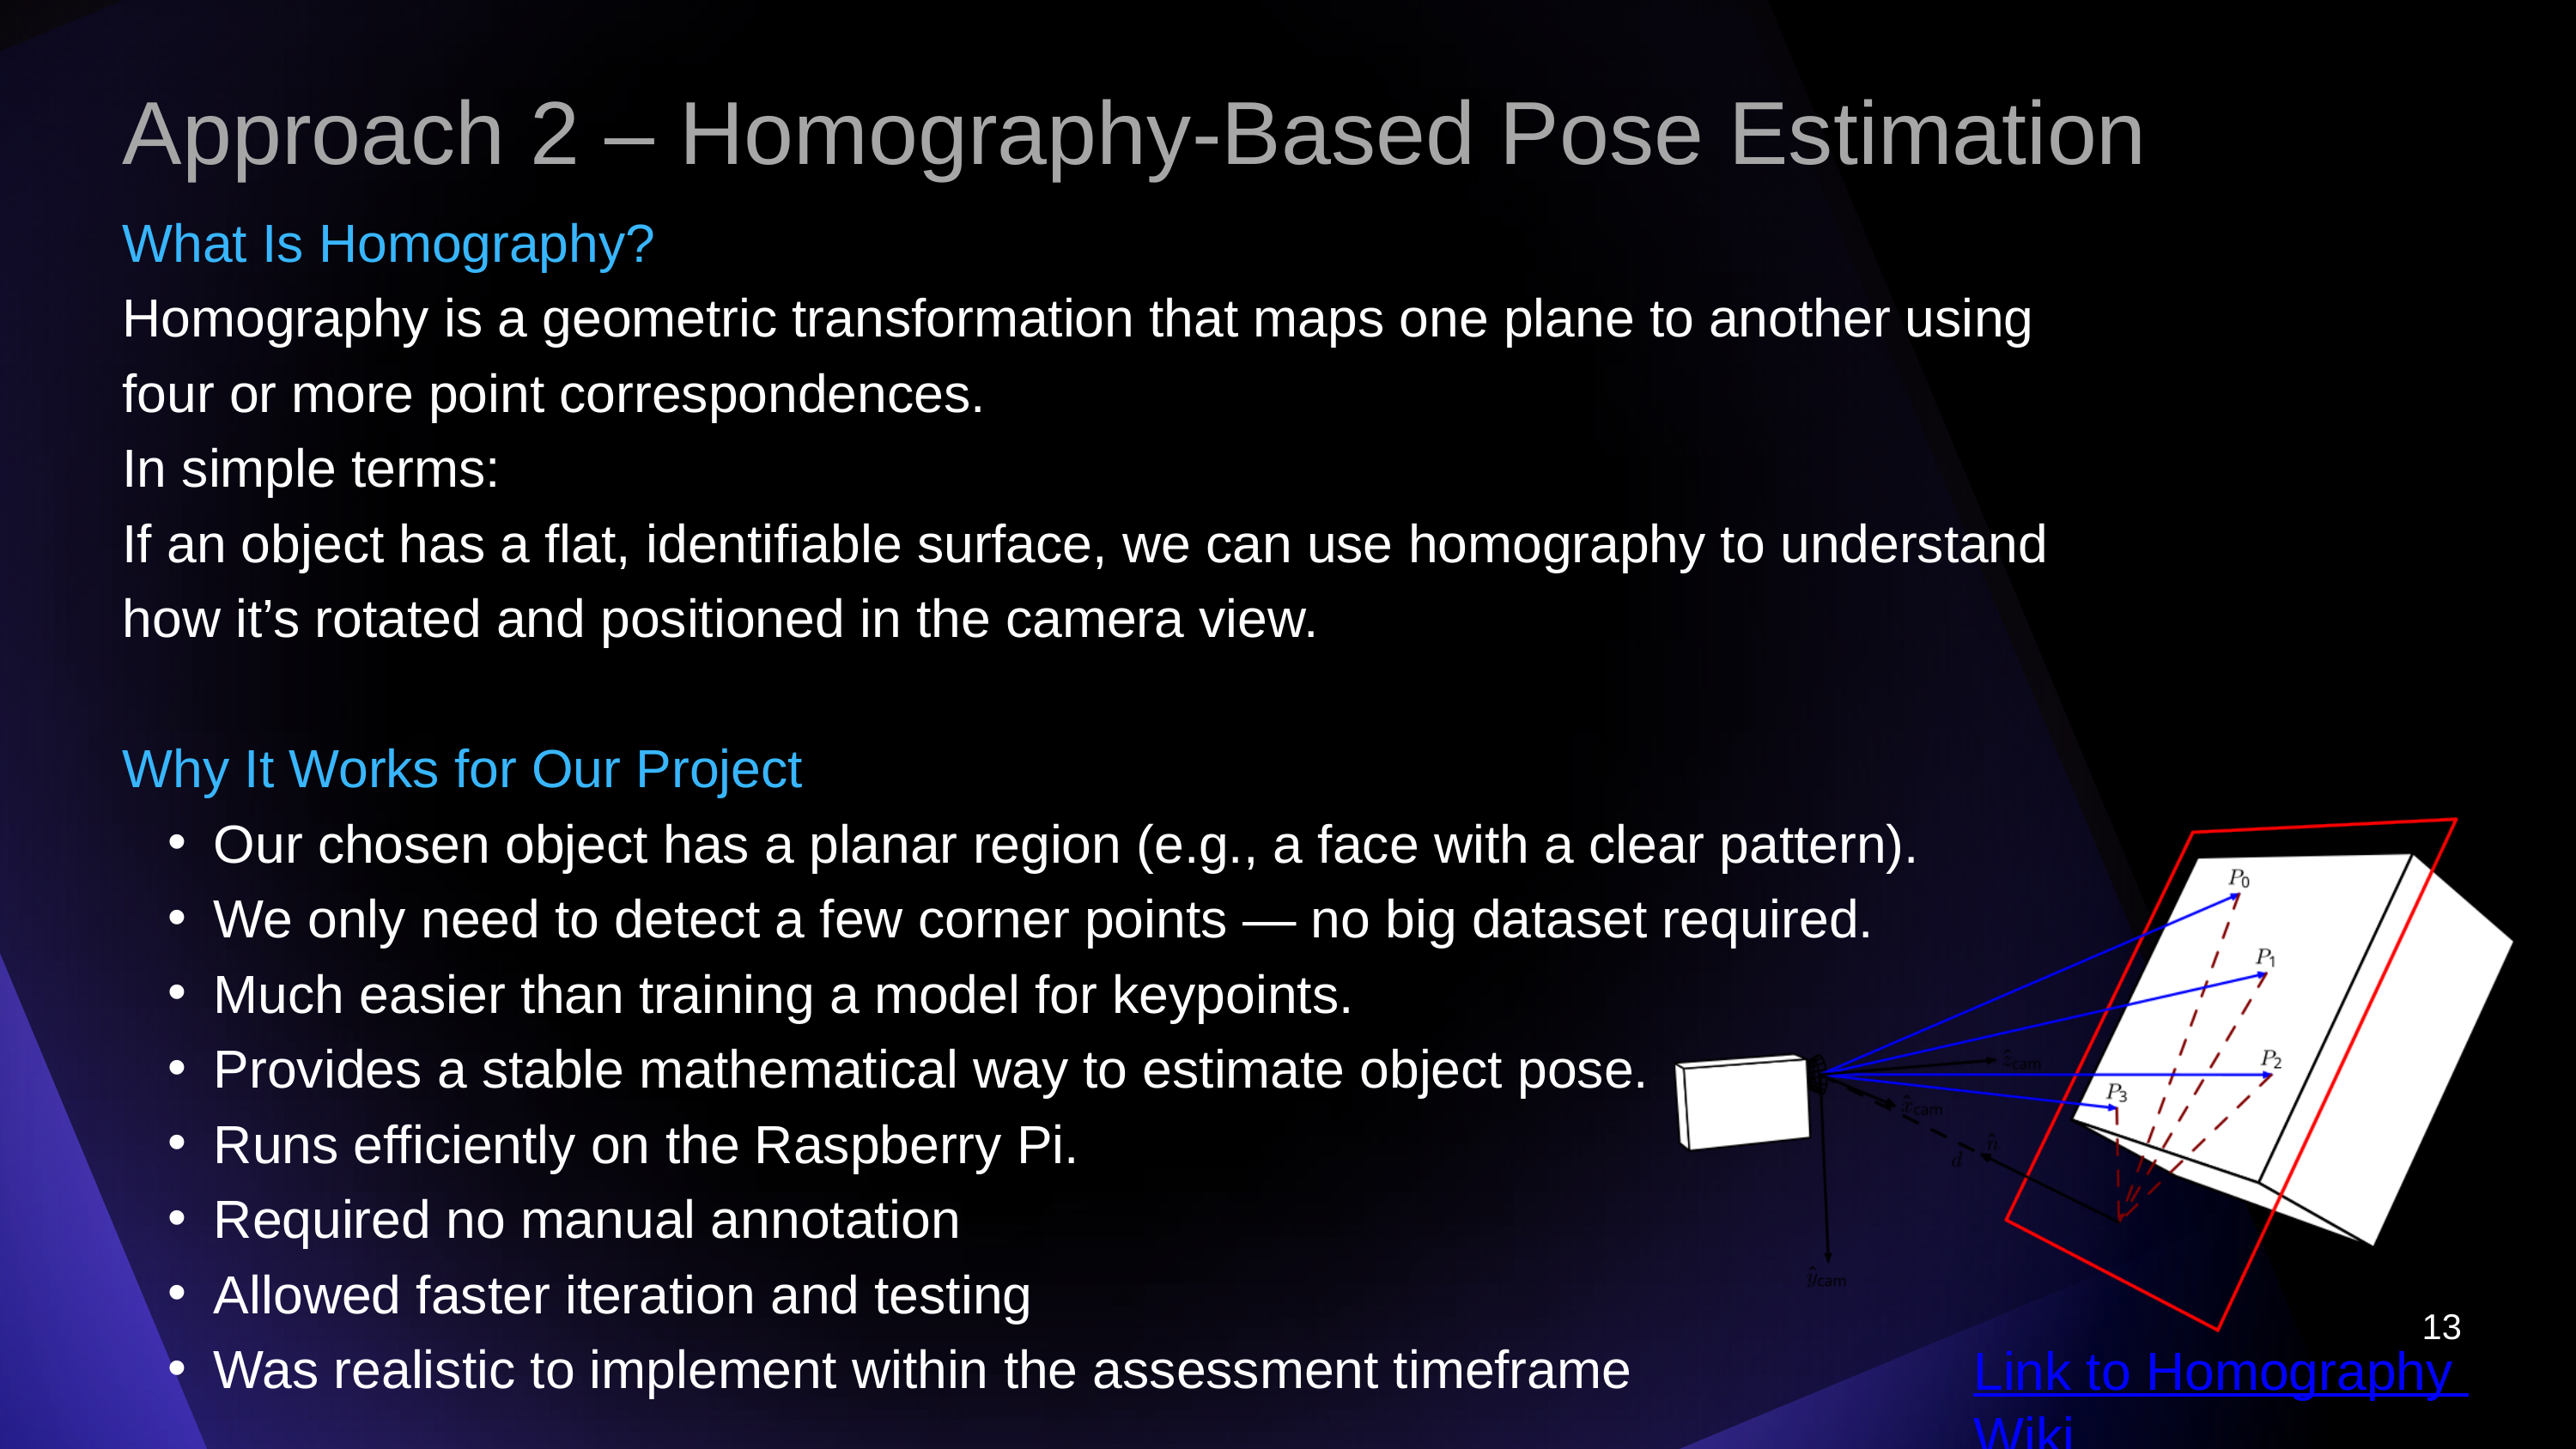

Approach 2 – Homography-Based Pose Estimation
What Is Homography?
Homography is a geometric transformation that maps one plane to another using four or more point correspondences.
In simple terms:
If an object has a flat, identifiable surface, we can use homography to understand how it’s rotated and positioned in the camera view.

Why It Works for Our Project
Our chosen object has a planar region (e.g., a face with a clear pattern).
We only need to detect a few corner points — no big dataset required.
Much easier than training a model for keypoints.
Provides a stable mathematical way to estimate object pose.
Runs efficiently on the Raspberry Pi.
Required no manual annotation
Allowed faster iteration and testing
Was realistic to implement within the assessment timeframe

Link to Homography Wiki
13